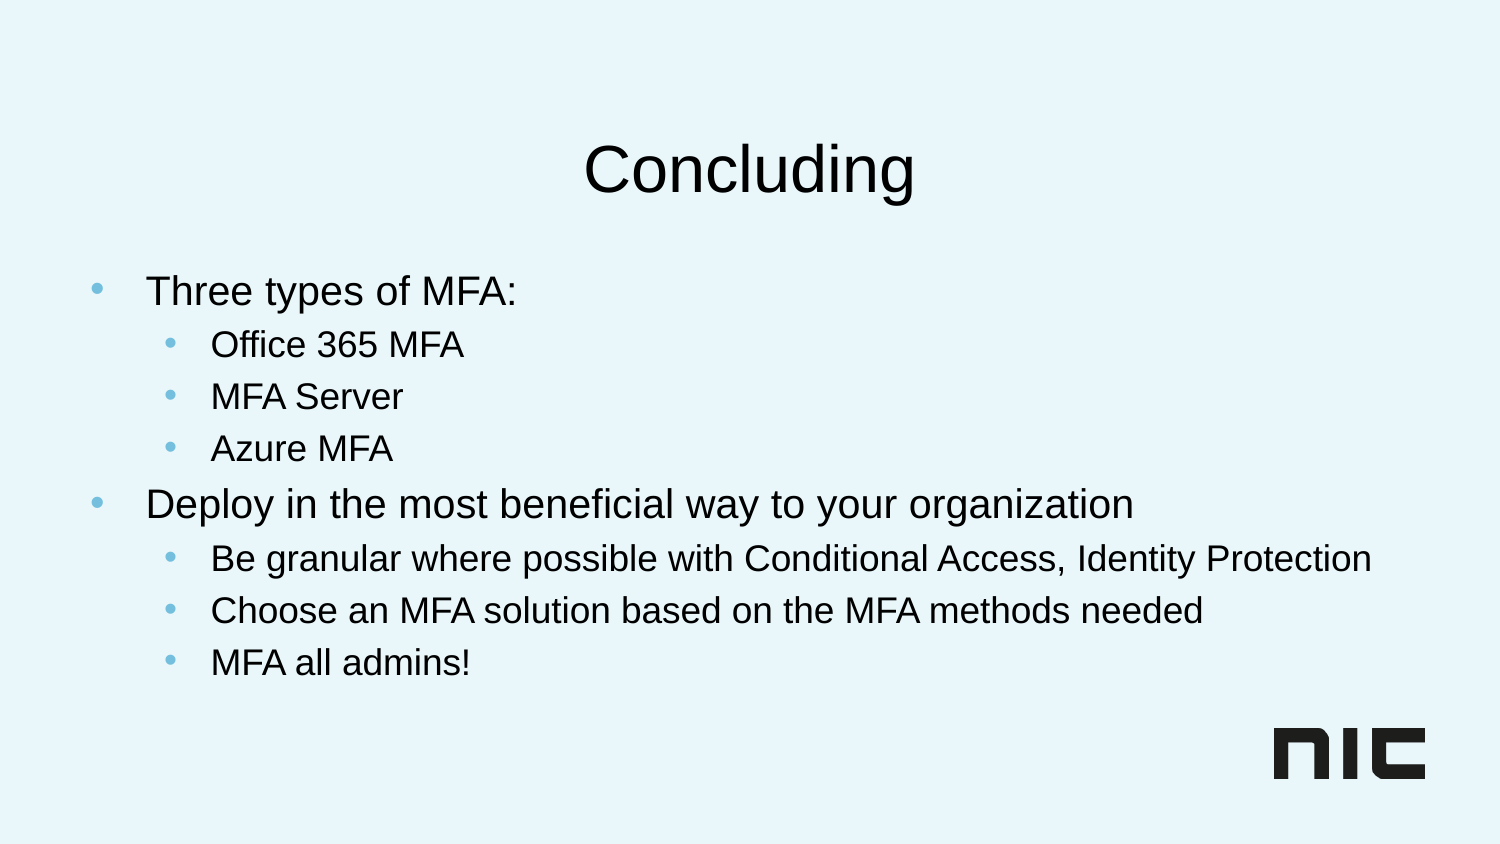

# Concluding
Three types of MFA:
Office 365 MFA
MFA Server
Azure MFA
Deploy in the most beneficial way to your organization
Be granular where possible with Conditional Access, Identity Protection
Choose an MFA solution based on the MFA methods needed
MFA all admins!